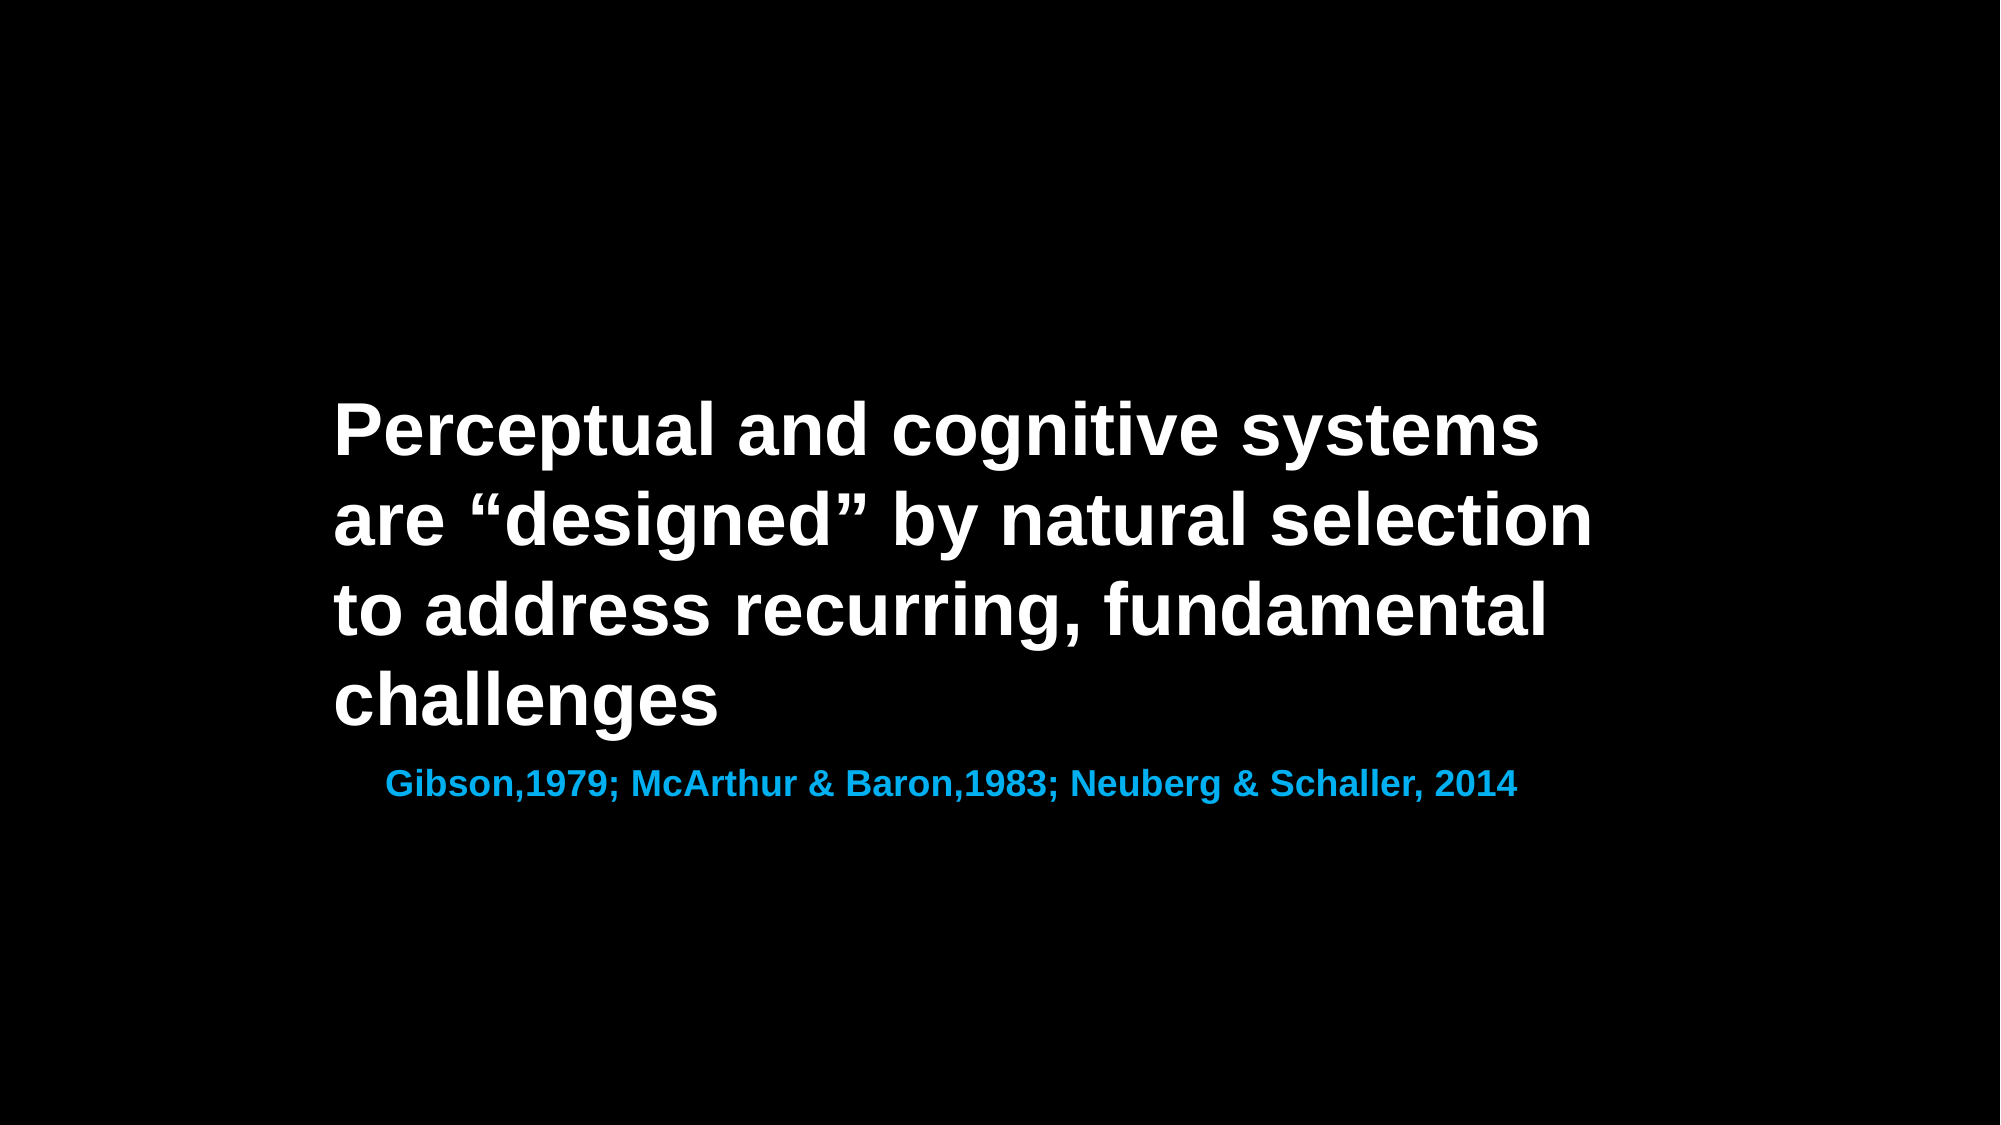

Perceptual and cognitive systems are “designed” by natural selection to address recurring, fundamental challenges
Gibson,1979; McArthur & Baron,1983; Neuberg & Schaller, 2014